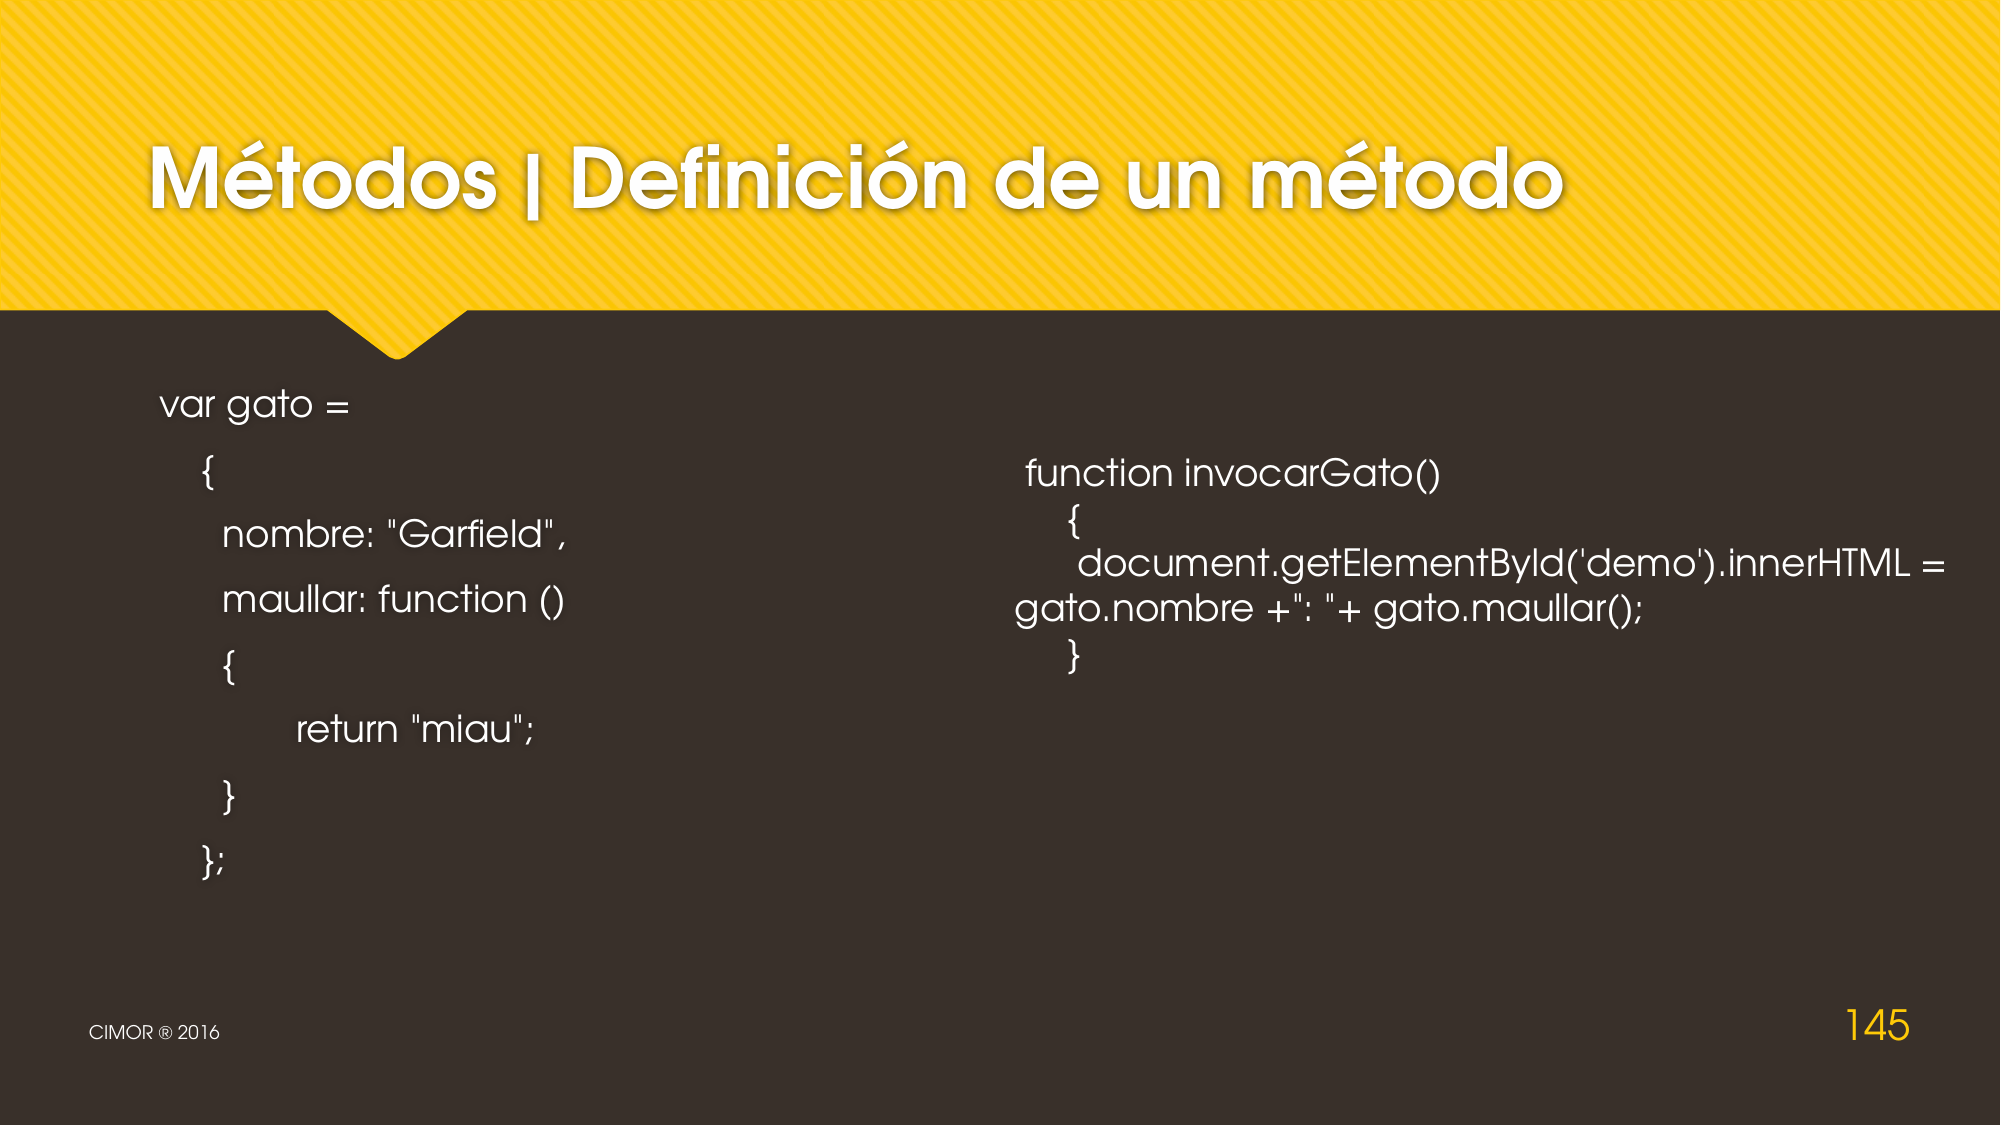

# Métodos | Definición de un método
 var gato =
     {
       nombre: "Garfield",
       maullar: function ()
       {
              return "miau";
       }
     };

 function invocarGato()
     {
      document.getElementById('demo').innerHTML = gato.nombre +": "+ gato.maullar();
     }
145
CIMOR ® 2016